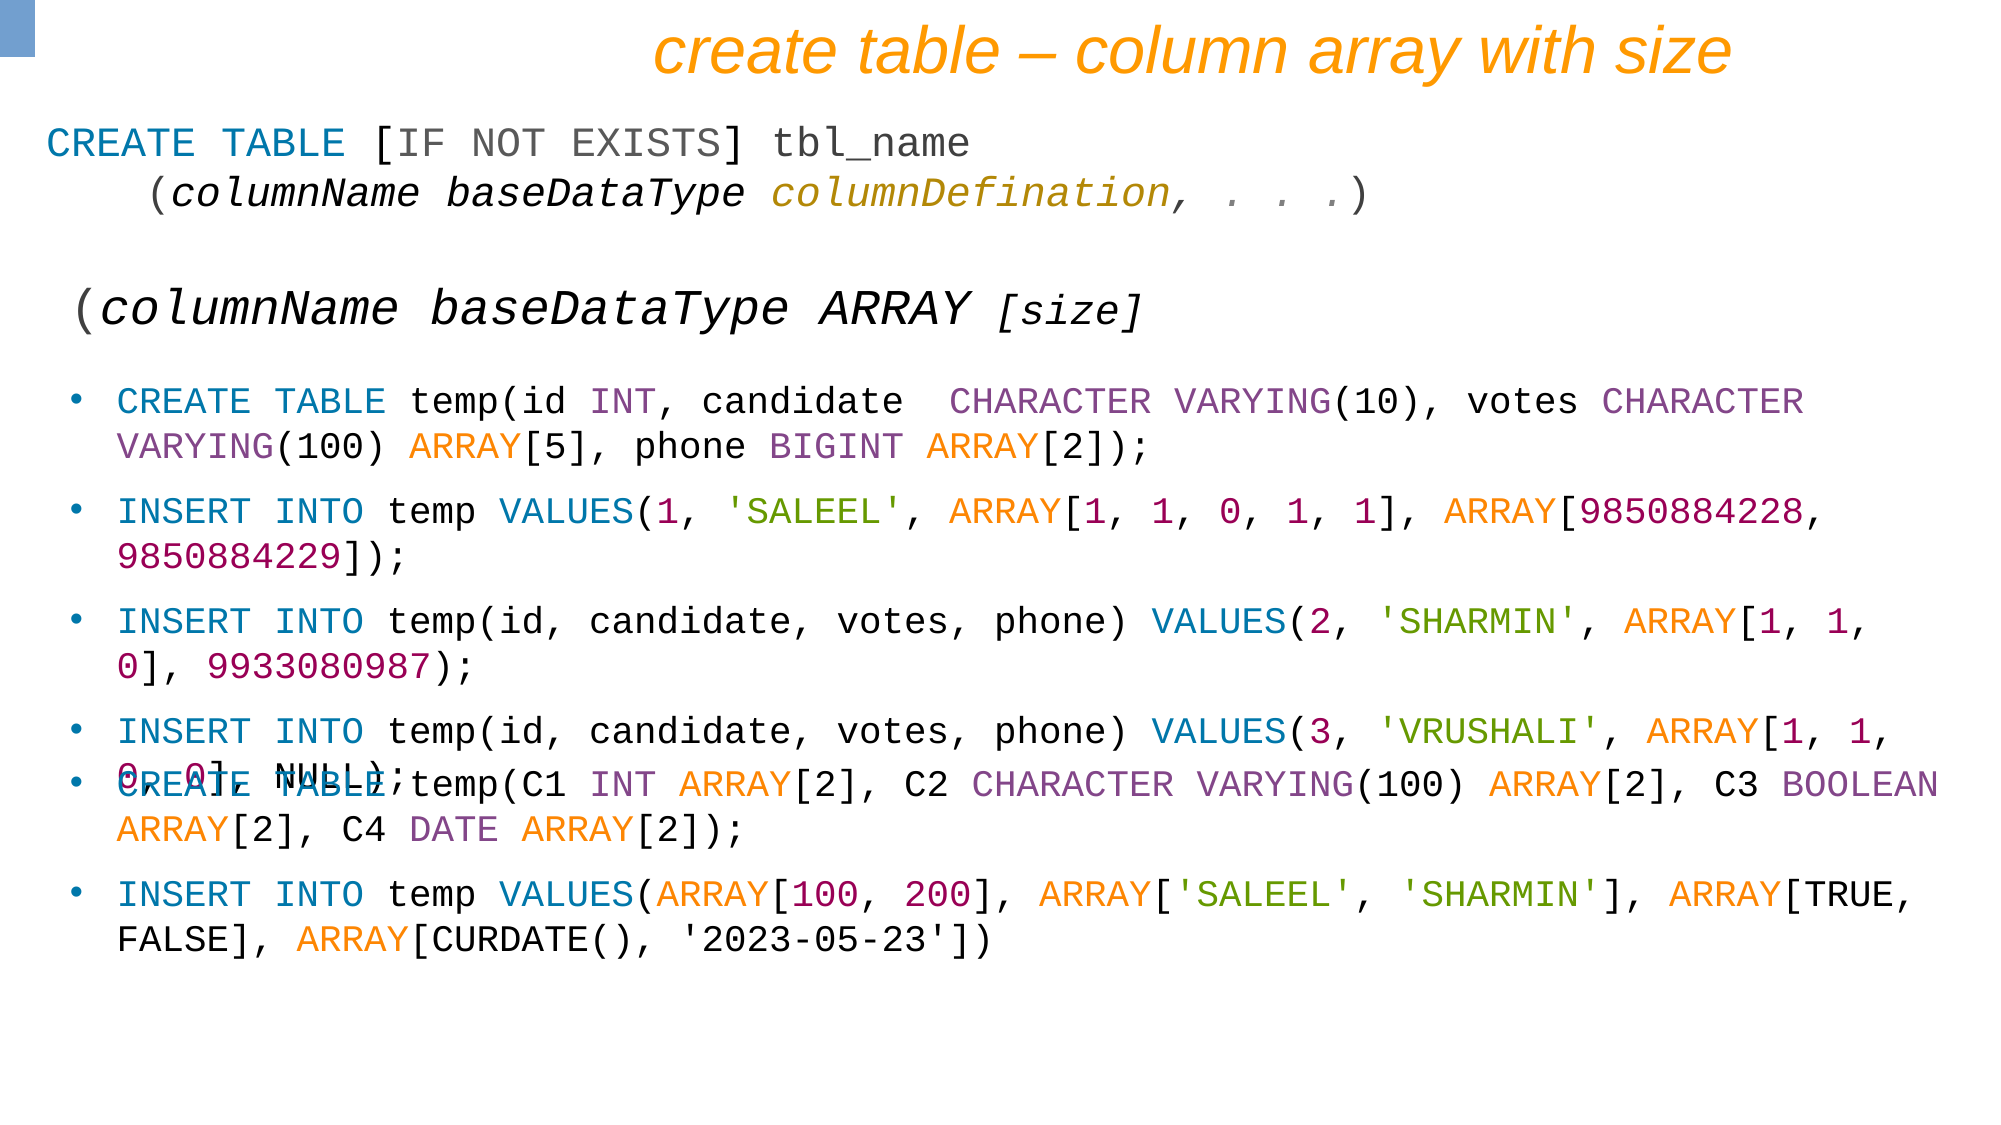

create table – column array with size
CREATE TABLE [IF NOT EXISTS] tbl_name
    (columnName baseDataType columnDefination, . . .)

(columnName baseDataType ARRAY [size]
CREATE TABLE temp(id INT, candidate  CHARACTER VARYING(10), votes CHARACTER VARYING(100) ARRAY[5], phone BIGINT ARRAY[2]);

INSERT INTO temp VALUES(1, 'SALEEL', ARRAY[1, 1, 0, 1, 1], ARRAY[9850884228, 9850884229]);

INSERT INTO temp(id, candidate, votes, phone) VALUES(2, 'SHARMIN', ARRAY[1, 1, 0], 9933080987);

INSERT INTO temp(id, candidate, votes, phone) VALUES(3, 'VRUSHALI', ARRAY[1, 1, 0, 0], NULL);
CREATE TABLE temp(C1 INT ARRAY[2], C2 CHARACTER VARYING(100) ARRAY[2], C3 BOOLEAN ARRAY[2], C4 DATE ARRAY[2]);

INSERT INTO temp VALUES(ARRAY[100, 200], ARRAY['SALEEL', 'SHARMIN'], ARRAY[TRUE, FALSE], ARRAY[CURDATE(), '2023-05-23'])